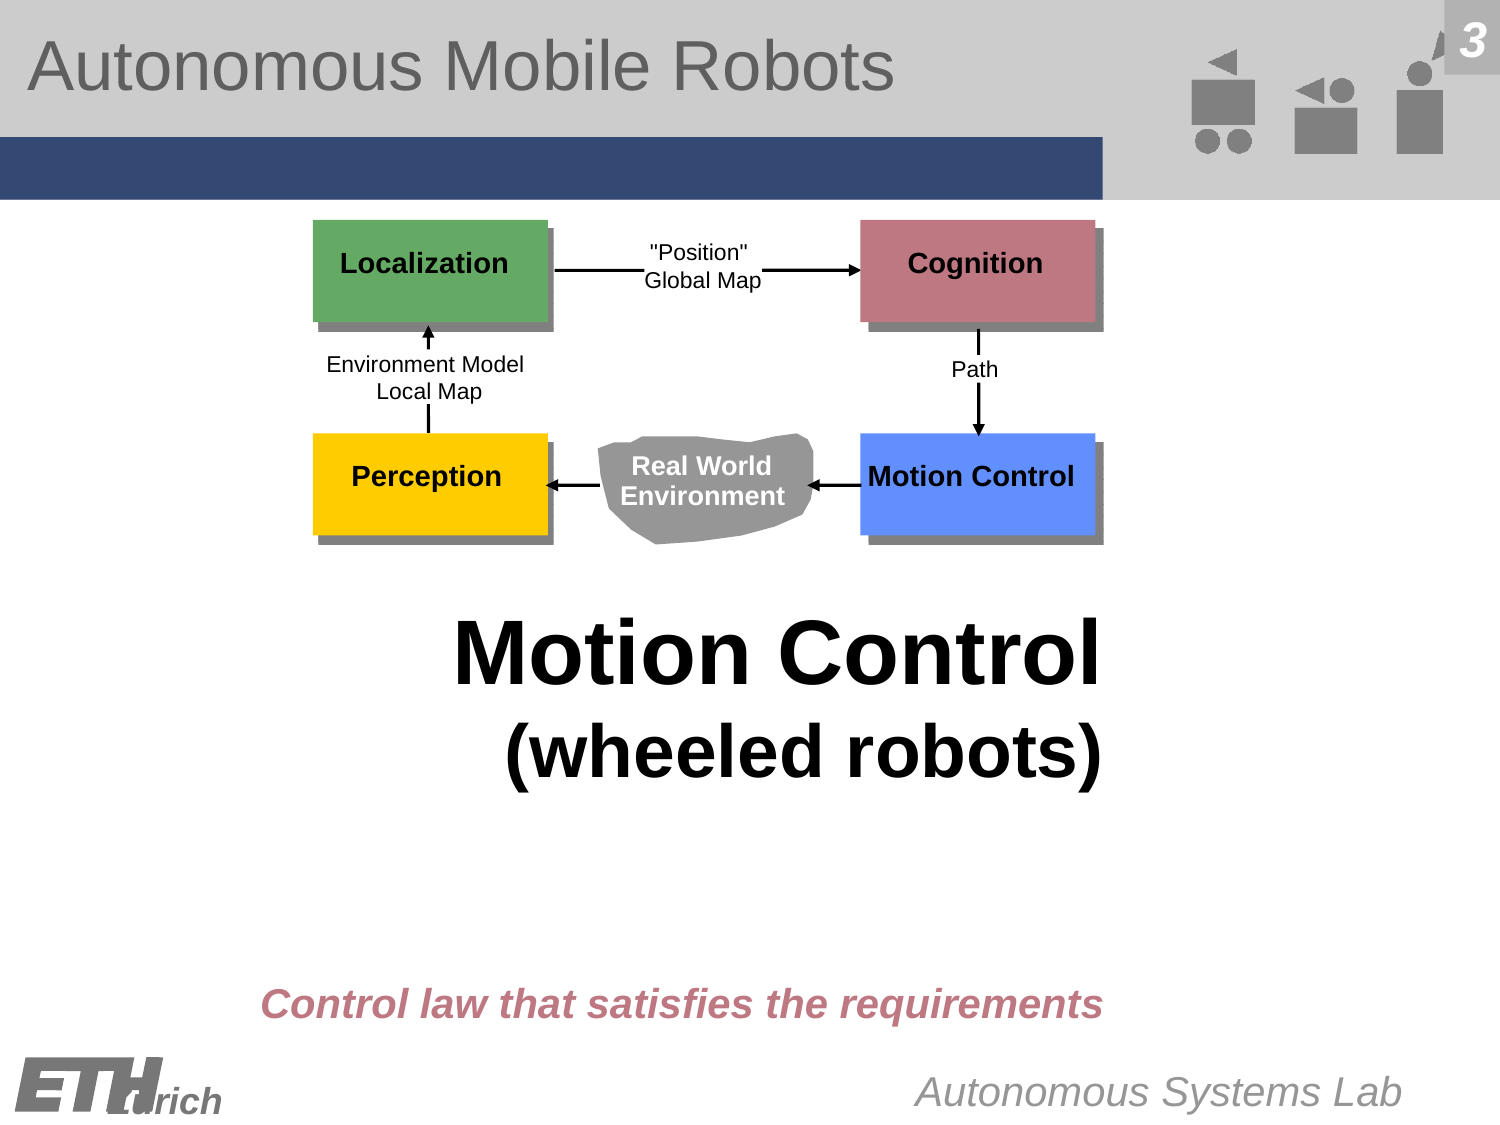

3

"Position"
Localization
Cognition
Global Map

Environment Model
Path
Local Map

Real World
Perception
Motion Control
Environment

# Motion Control (wheeled robots)

Control law that satisfies the requirements